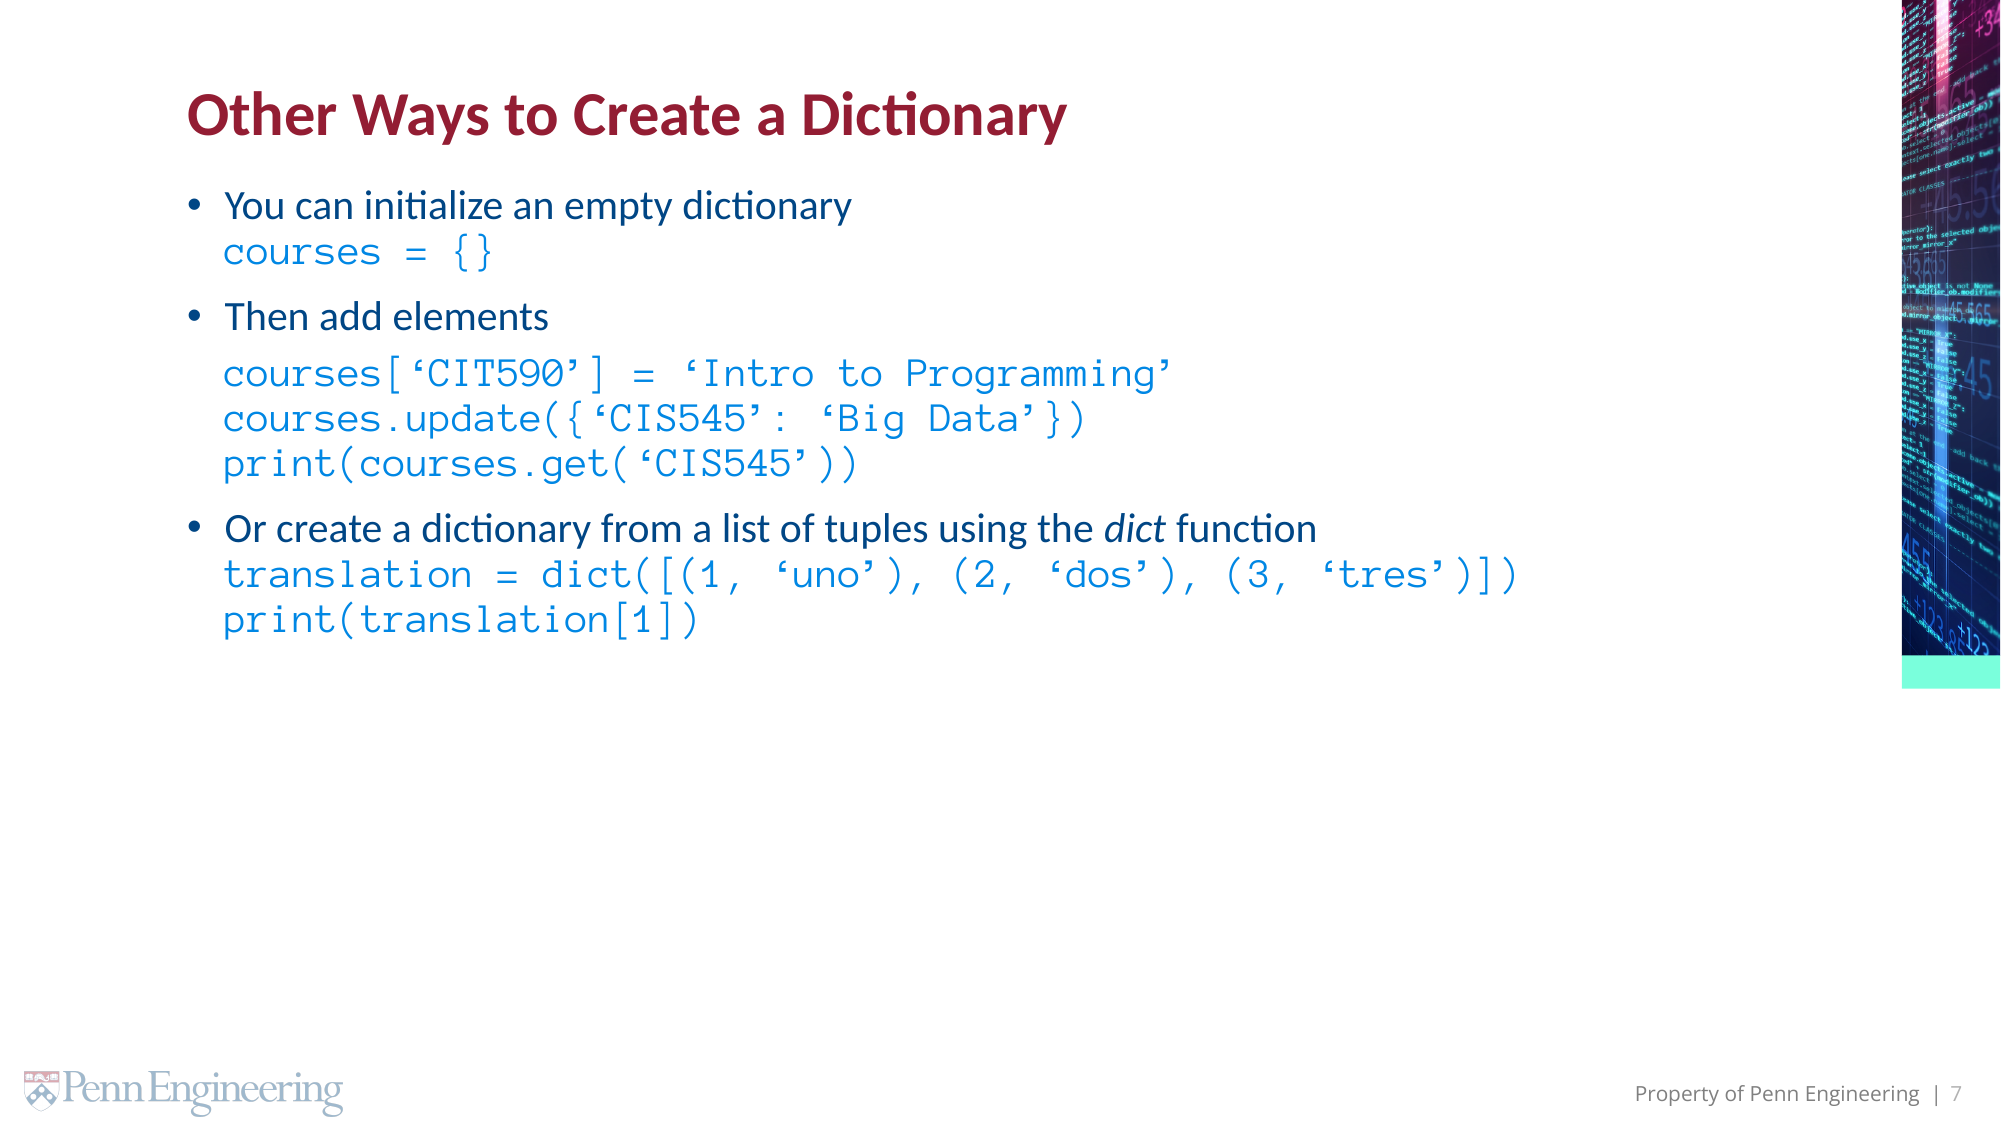

# Other Ways to Create a Dictionary
You can initialize an empty dictionary
courses = {}
Then add elements
courses[‘CIT590’] = ‘Intro to Programming’
courses.update({‘CIS545’: ‘Big Data’})
print(courses.get(‘CIS545’))
Or create a dictionary from a list of tuples using the dict function
translation = dict([(1, ‘uno’), (2, ‘dos’), (3, ‘tres’)])
print(translation[1])

7